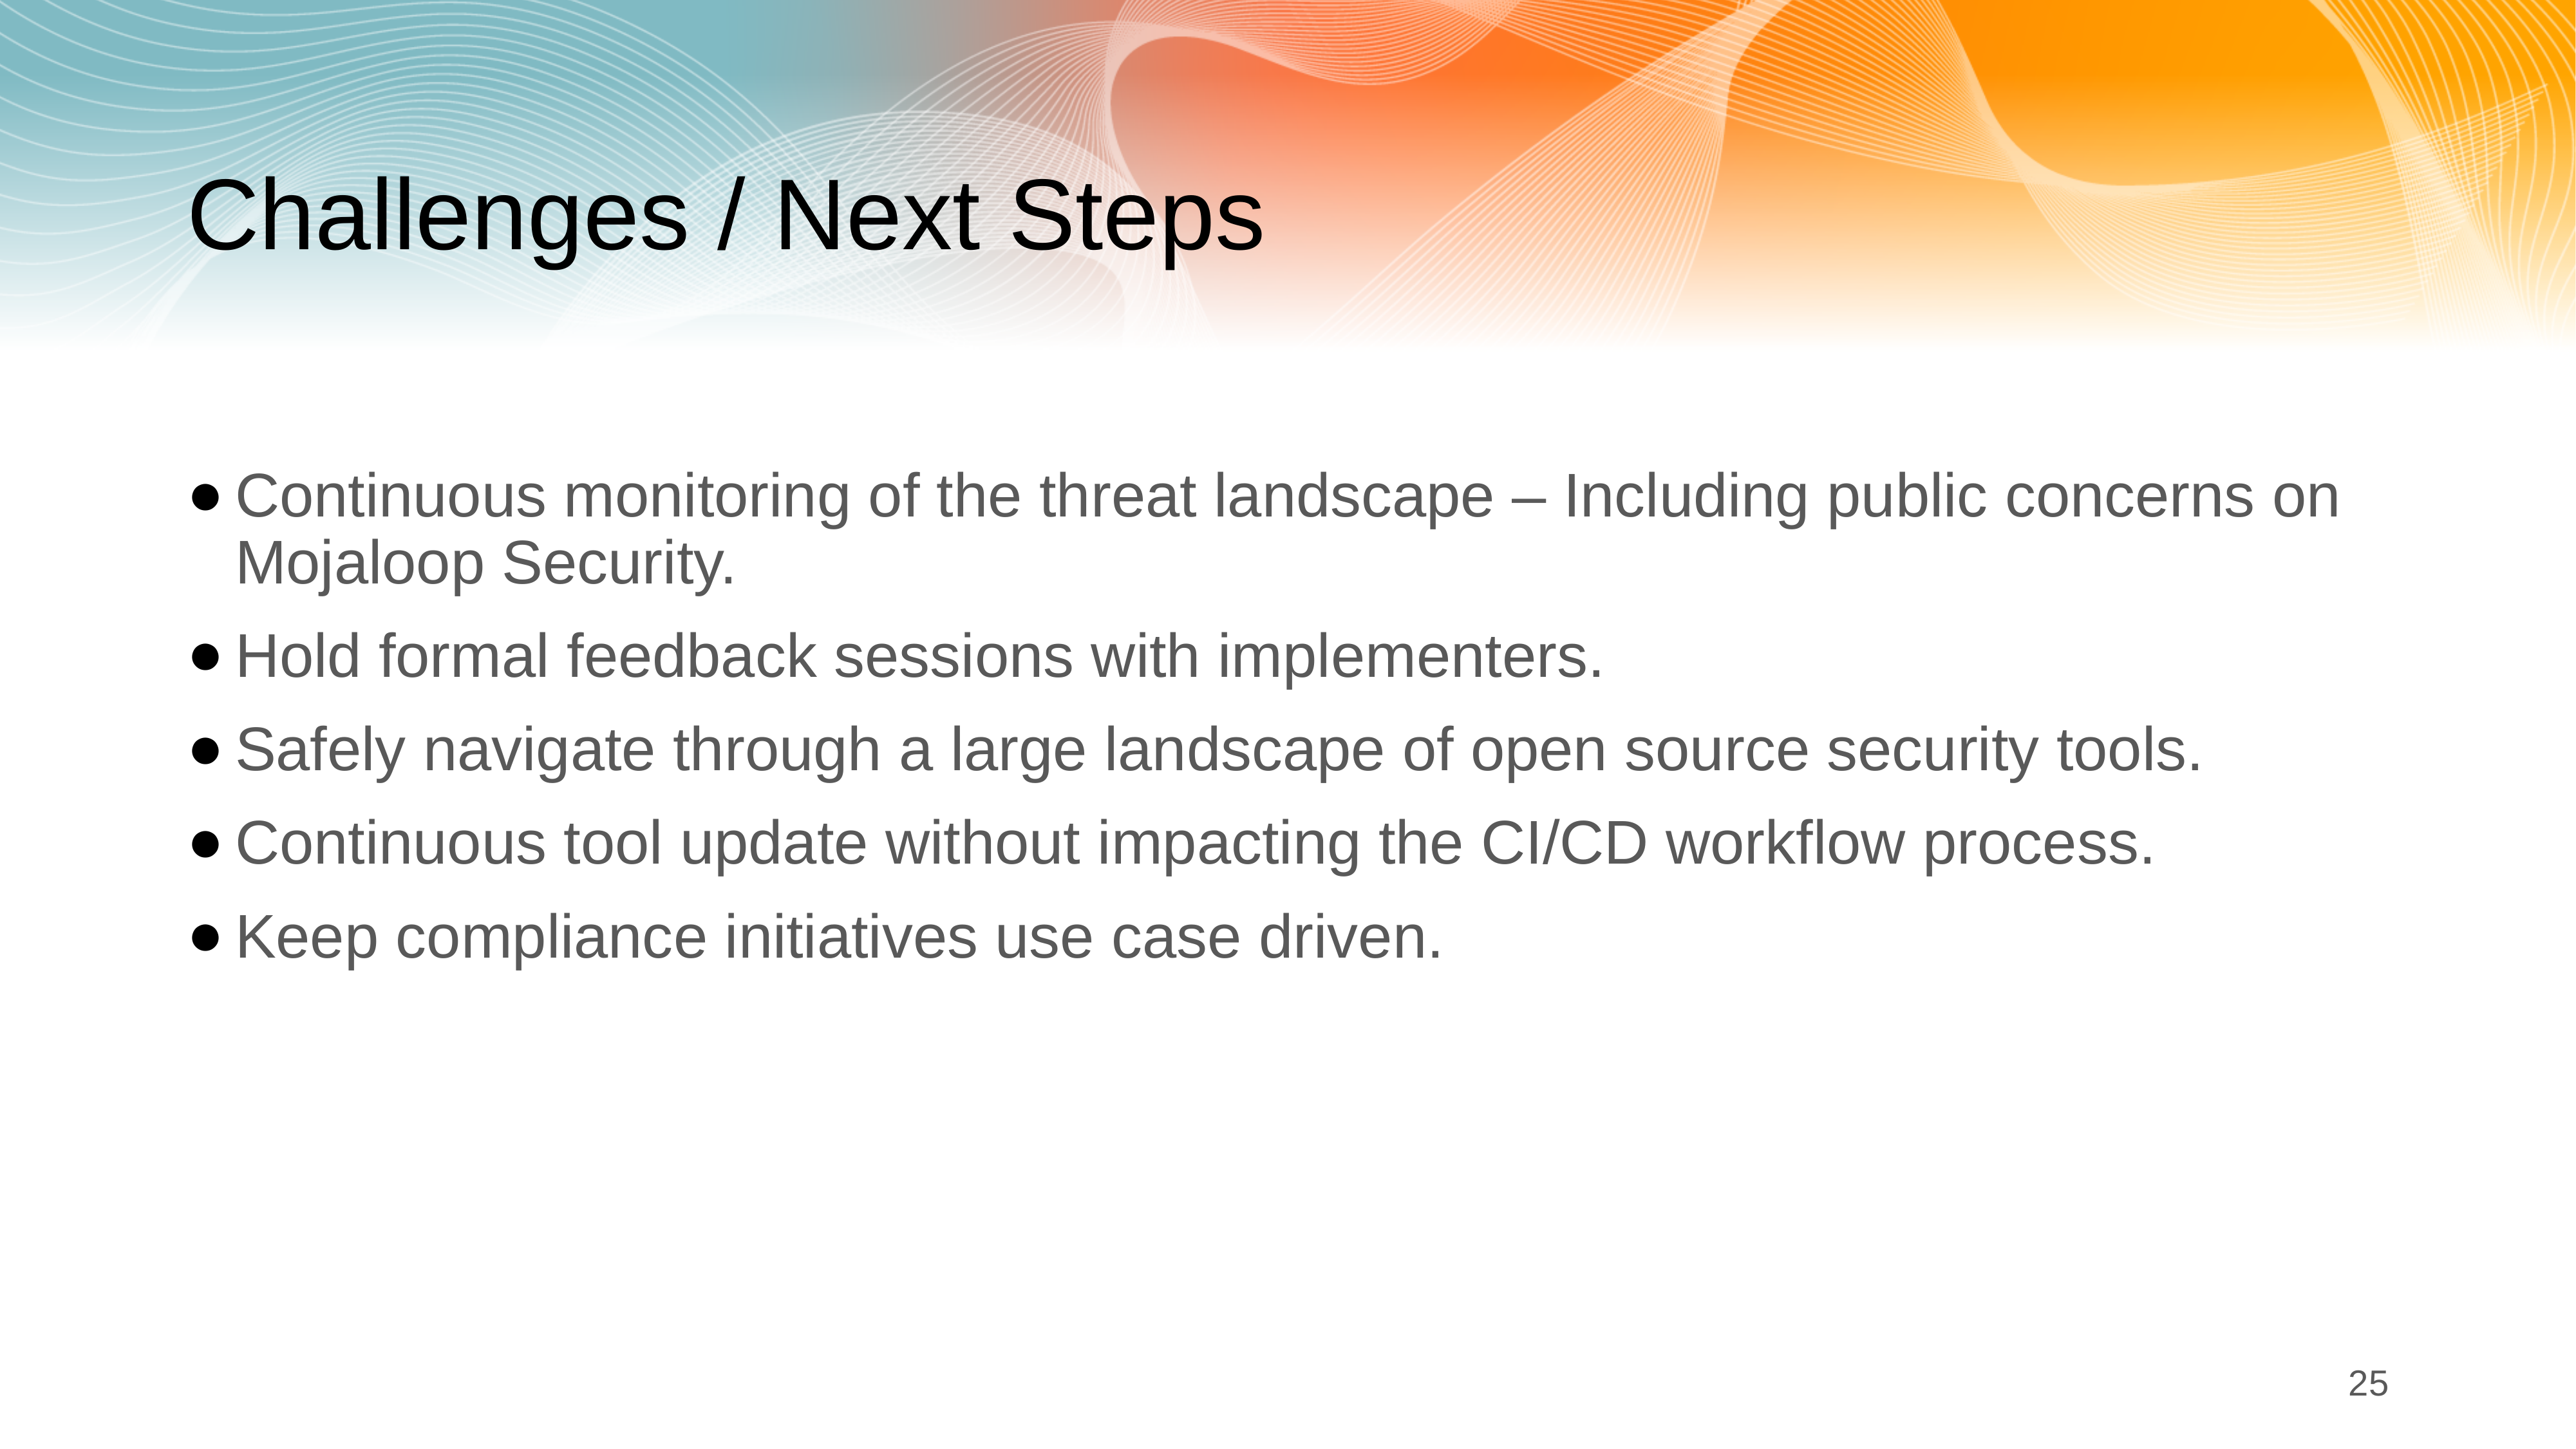

# Challenges / Next Steps
Continuous monitoring of the threat landscape – Including public concerns on Mojaloop Security.
Hold formal feedback sessions with implementers.
Safely navigate through a large landscape of open source security tools.
Continuous tool update without impacting the CI/CD workflow process.
Keep compliance initiatives use case driven.

25